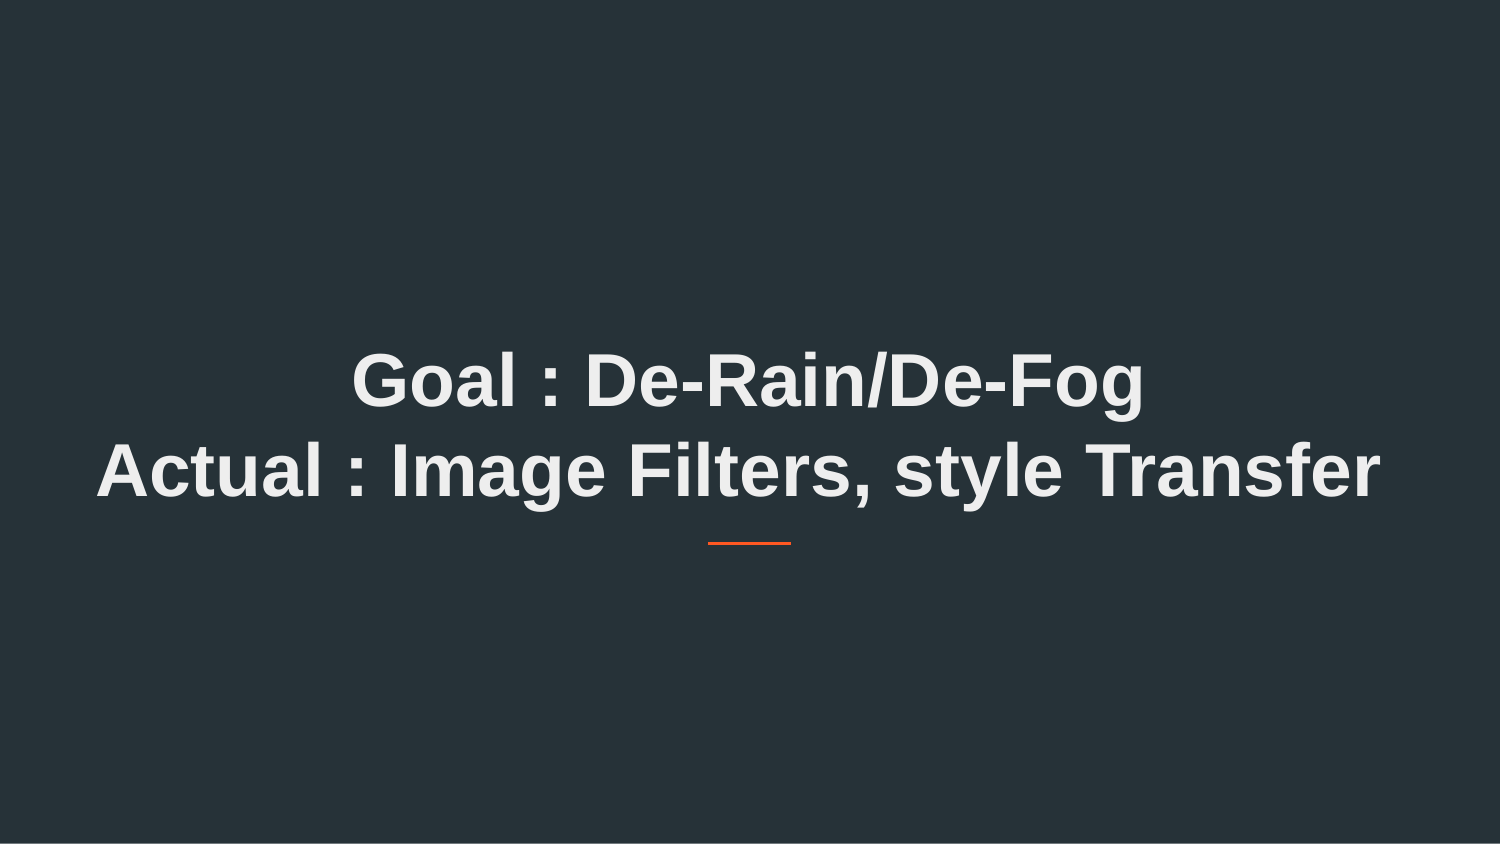

# Goal : De-Rain/De-Fog
Actual : Image Filters, style Transfer